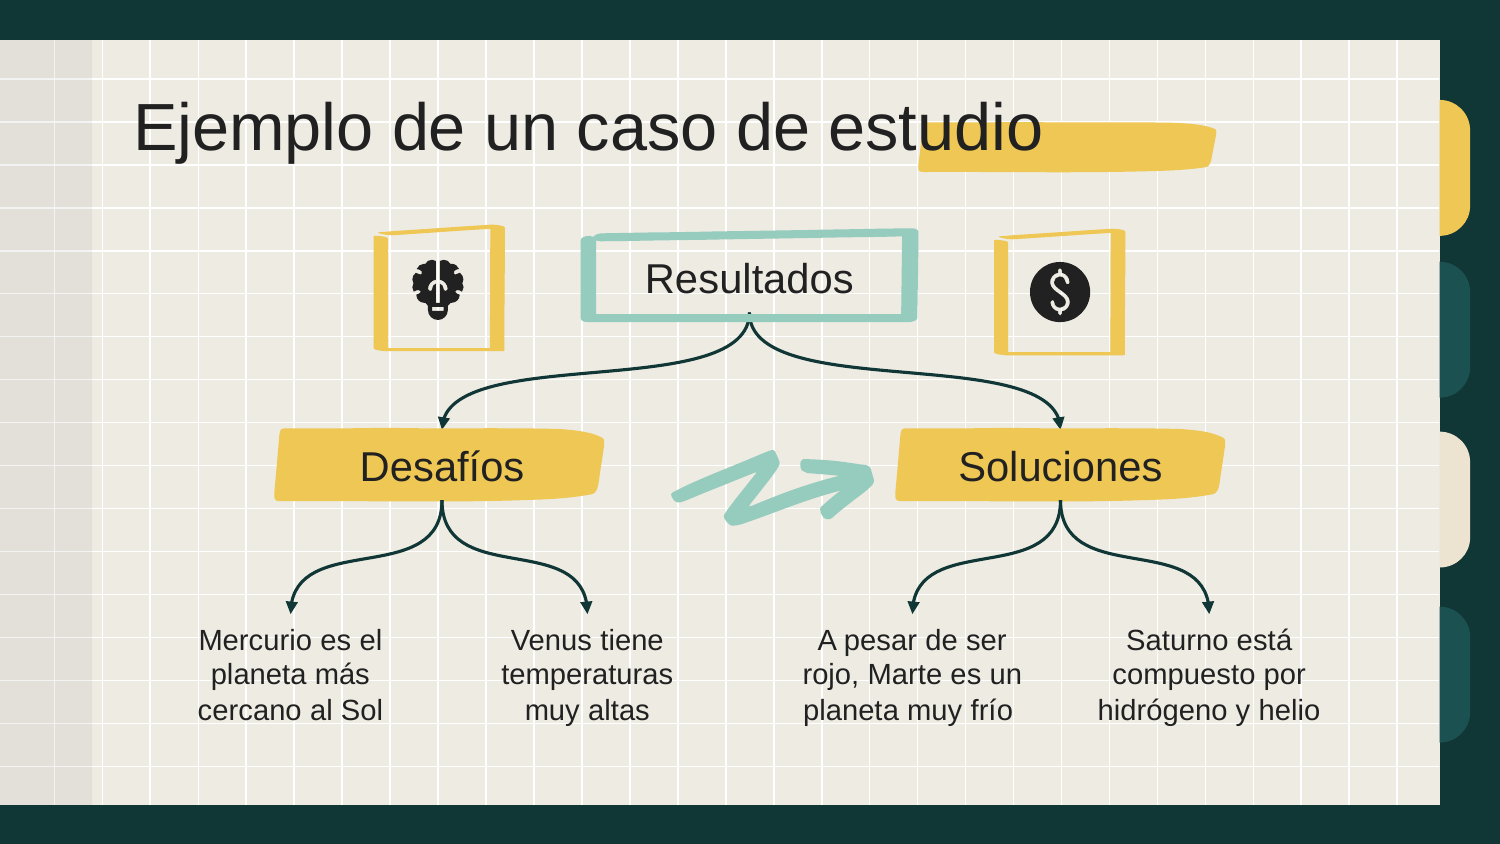

# Ejemplo de un caso de estudio

Resultados

Desafíos
Soluciones

Mercurio es el planeta más cercano al Sol
Venus tiene temperaturas
muy altas
A pesar de ser rojo, Marte es un planeta muy frío
Saturno está compuesto por hidrógeno y helio